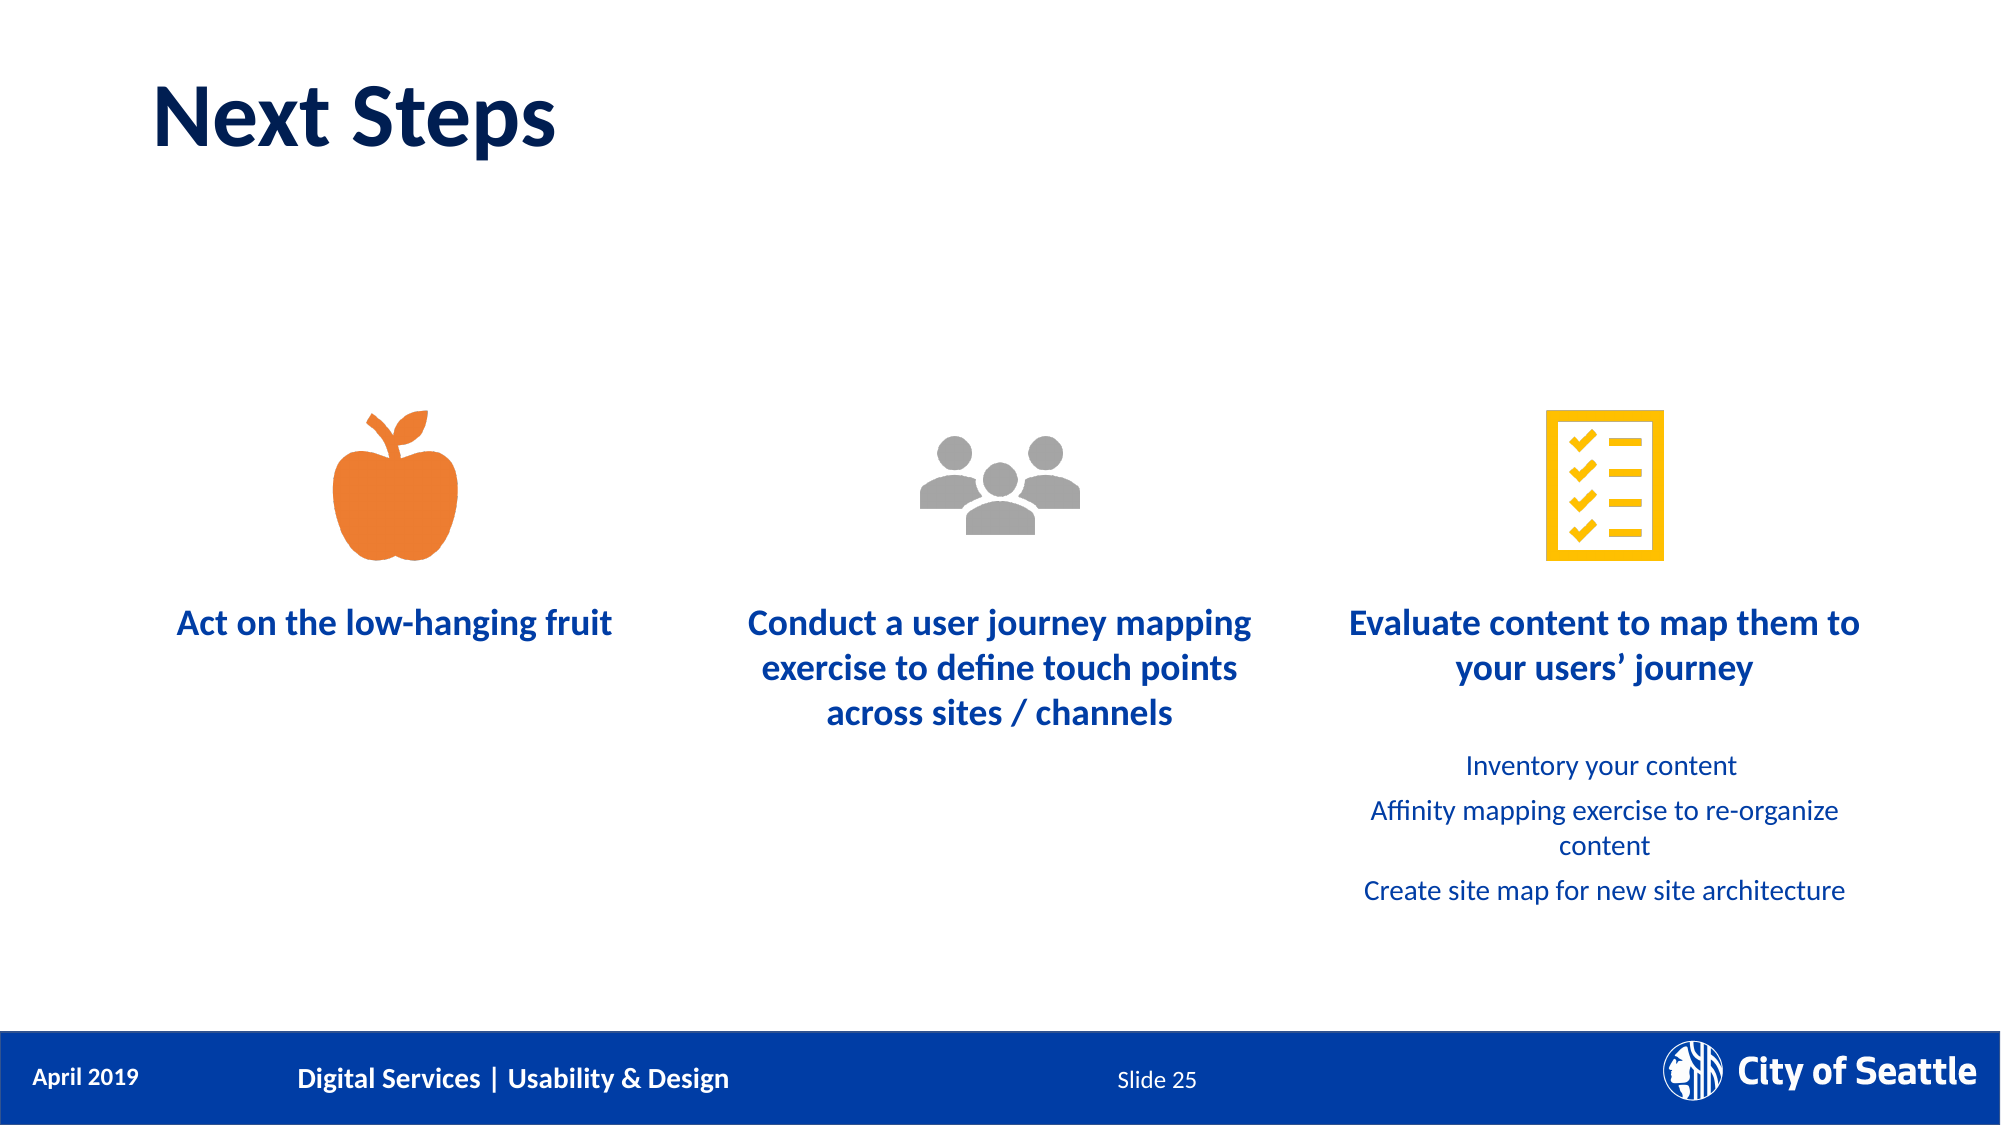

# Next Steps
Act on the low-hanging fruit
Conduct a user journey mapping exercise to define touch points across sites / channels
Evaluate content to map them to your users’ journey
Inventory your content
Affinity mapping exercise to re-organize content
Create site map for new site architecture